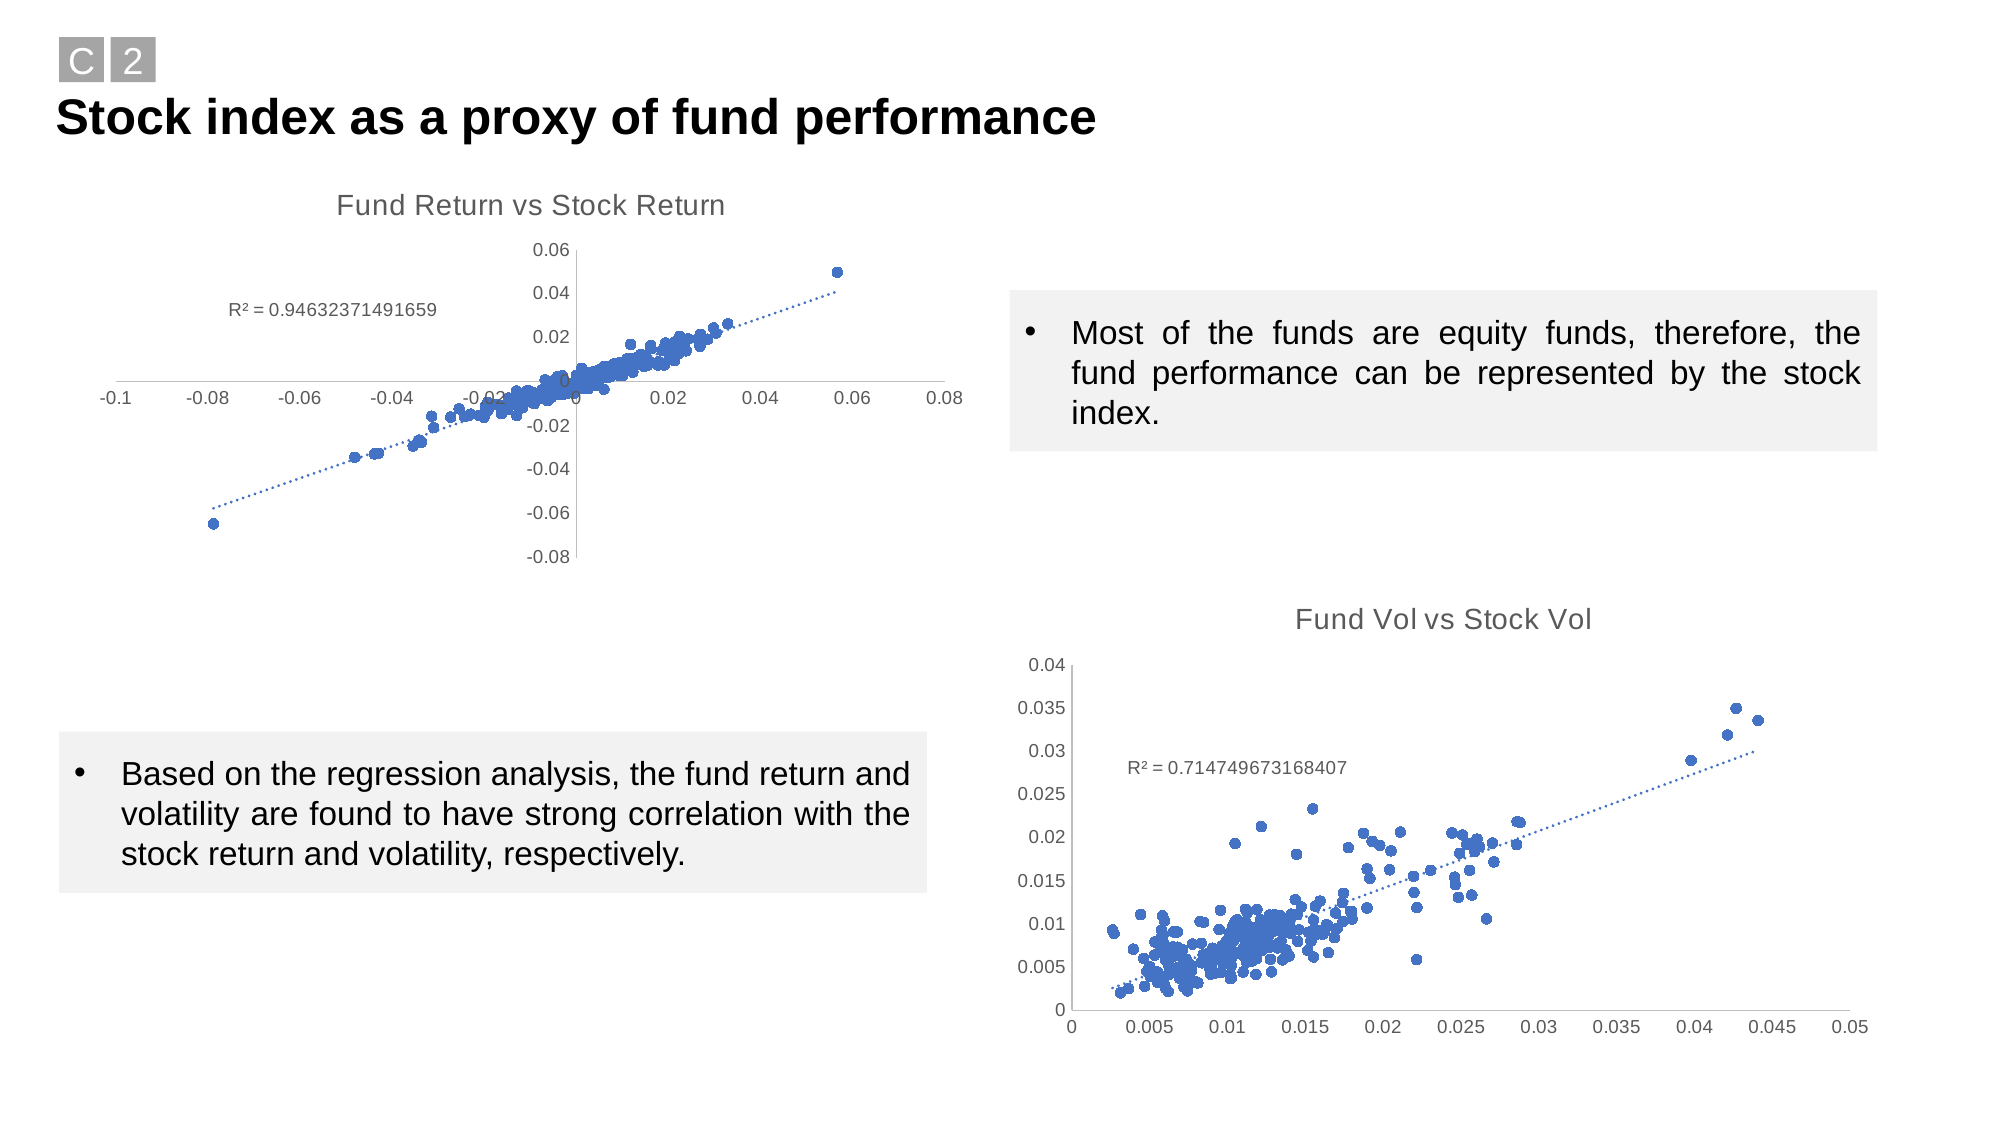

C
2
Stock index as a proxy of fund performance

### Chart: Fund Return vs Stock Return

| Category |  |
|---|---|
Most of the funds are equity funds, therefore, the fund performance can be represented by the stock index.

### Chart: Fund Vol vs Stock Vol

| Category |  |
|---|---|
Based on the regression analysis, the fund return and volatility are found to have strong correlation with the stock return and volatility, respectively.
15